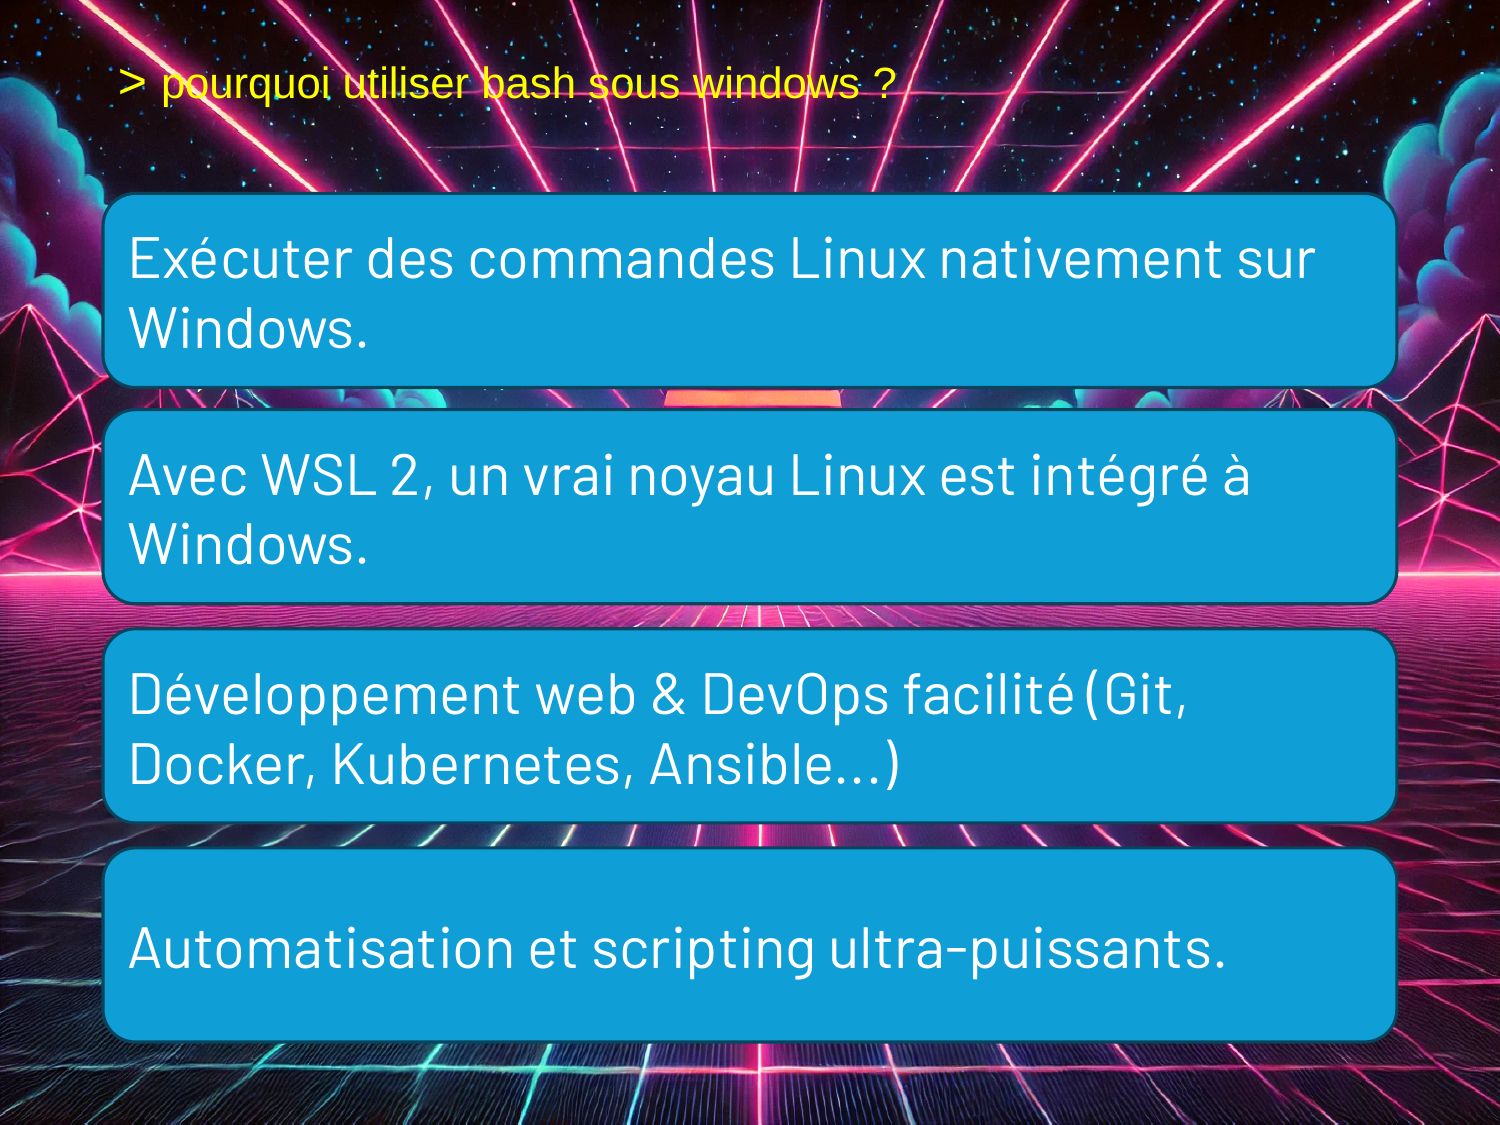

> pourquoi utiliser bash sous windows ?
Exécuter des commandes Linux nativement sur Windows.
Avec WSL 2, un vrai noyau Linux est intégré à Windows.

Développement web & DevOps facilité (Git, Docker, Kubernetes, Ansible...)
Automatisation et scripting ultra-puissants.